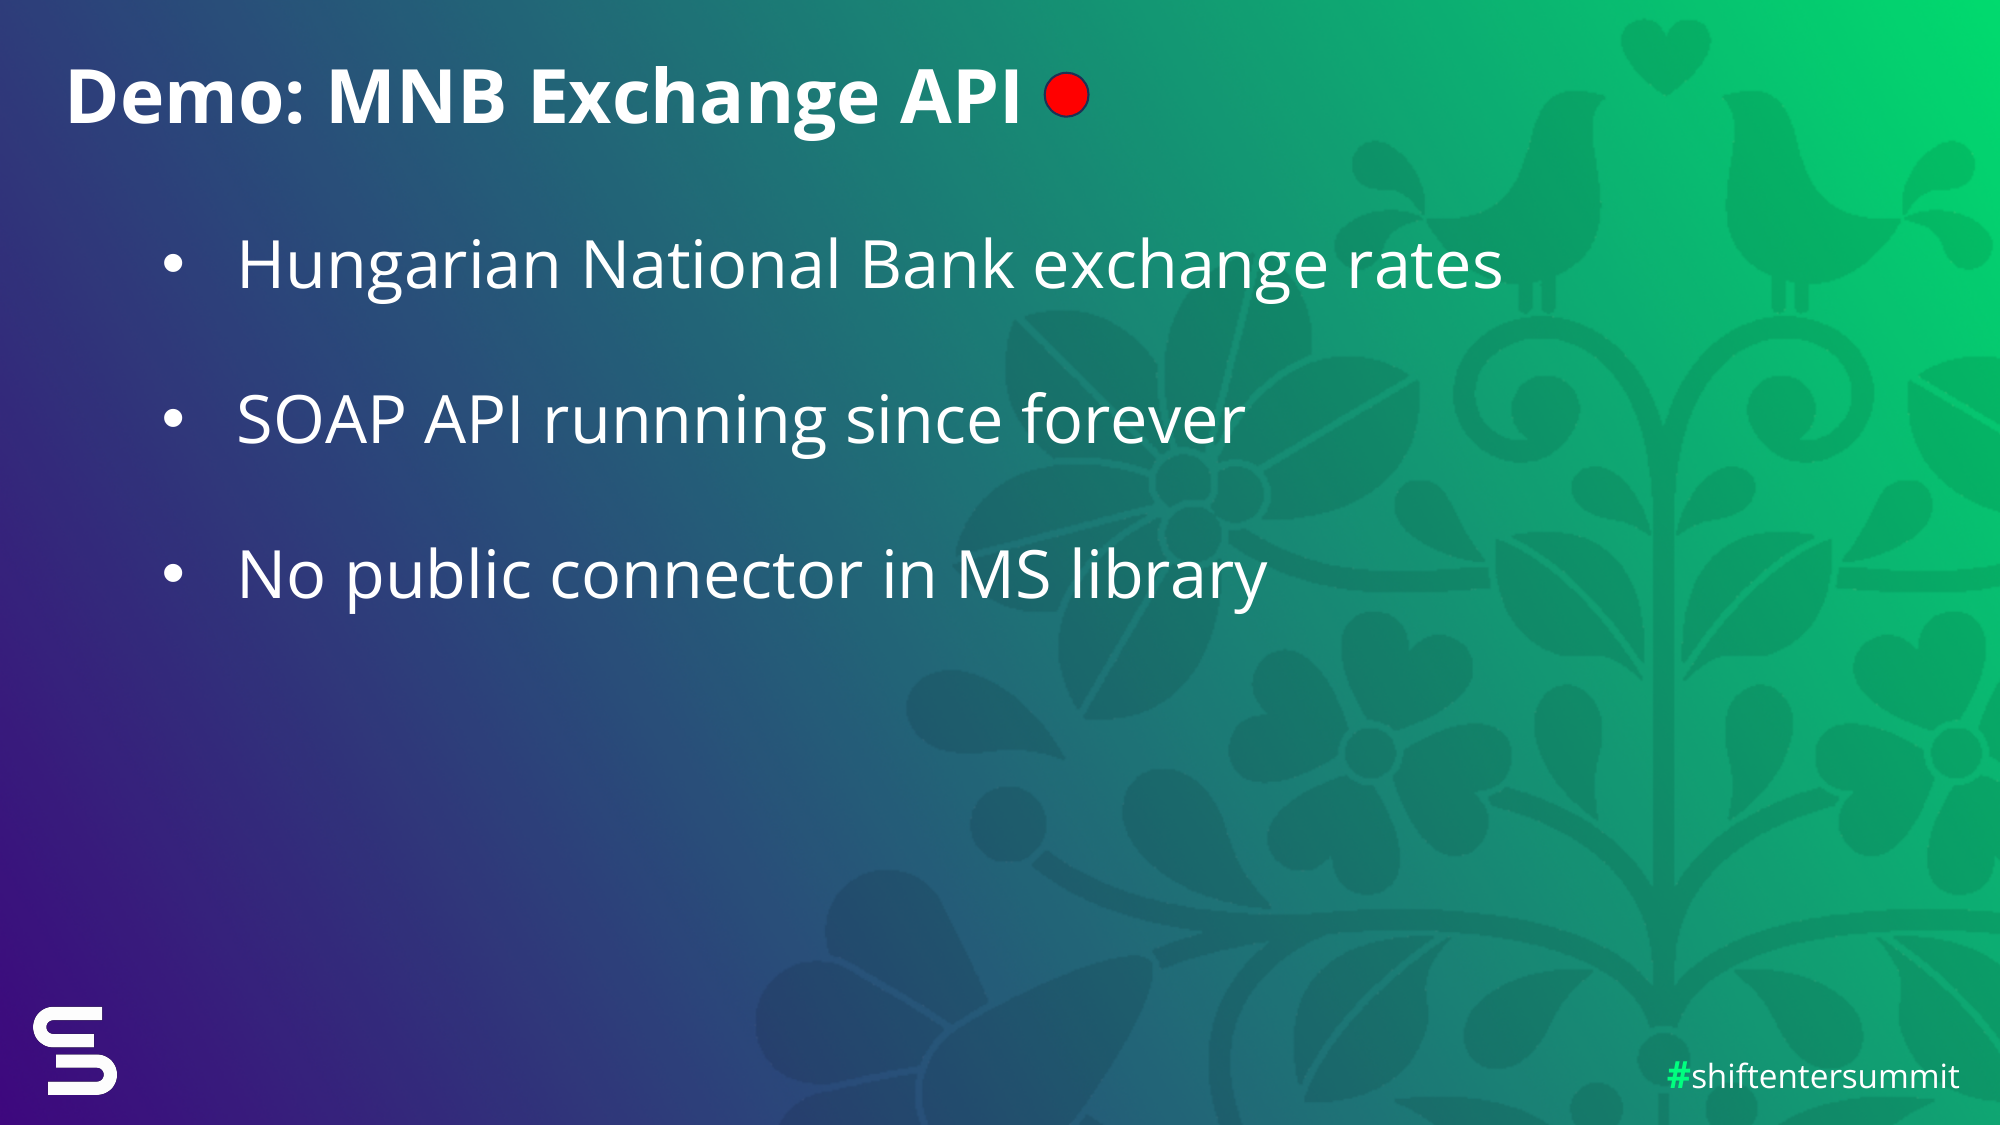

Demo: MNB Exchange API

Hungarian National Bank exchange rates
SOAP API runnning since forever
No public connector in MS library